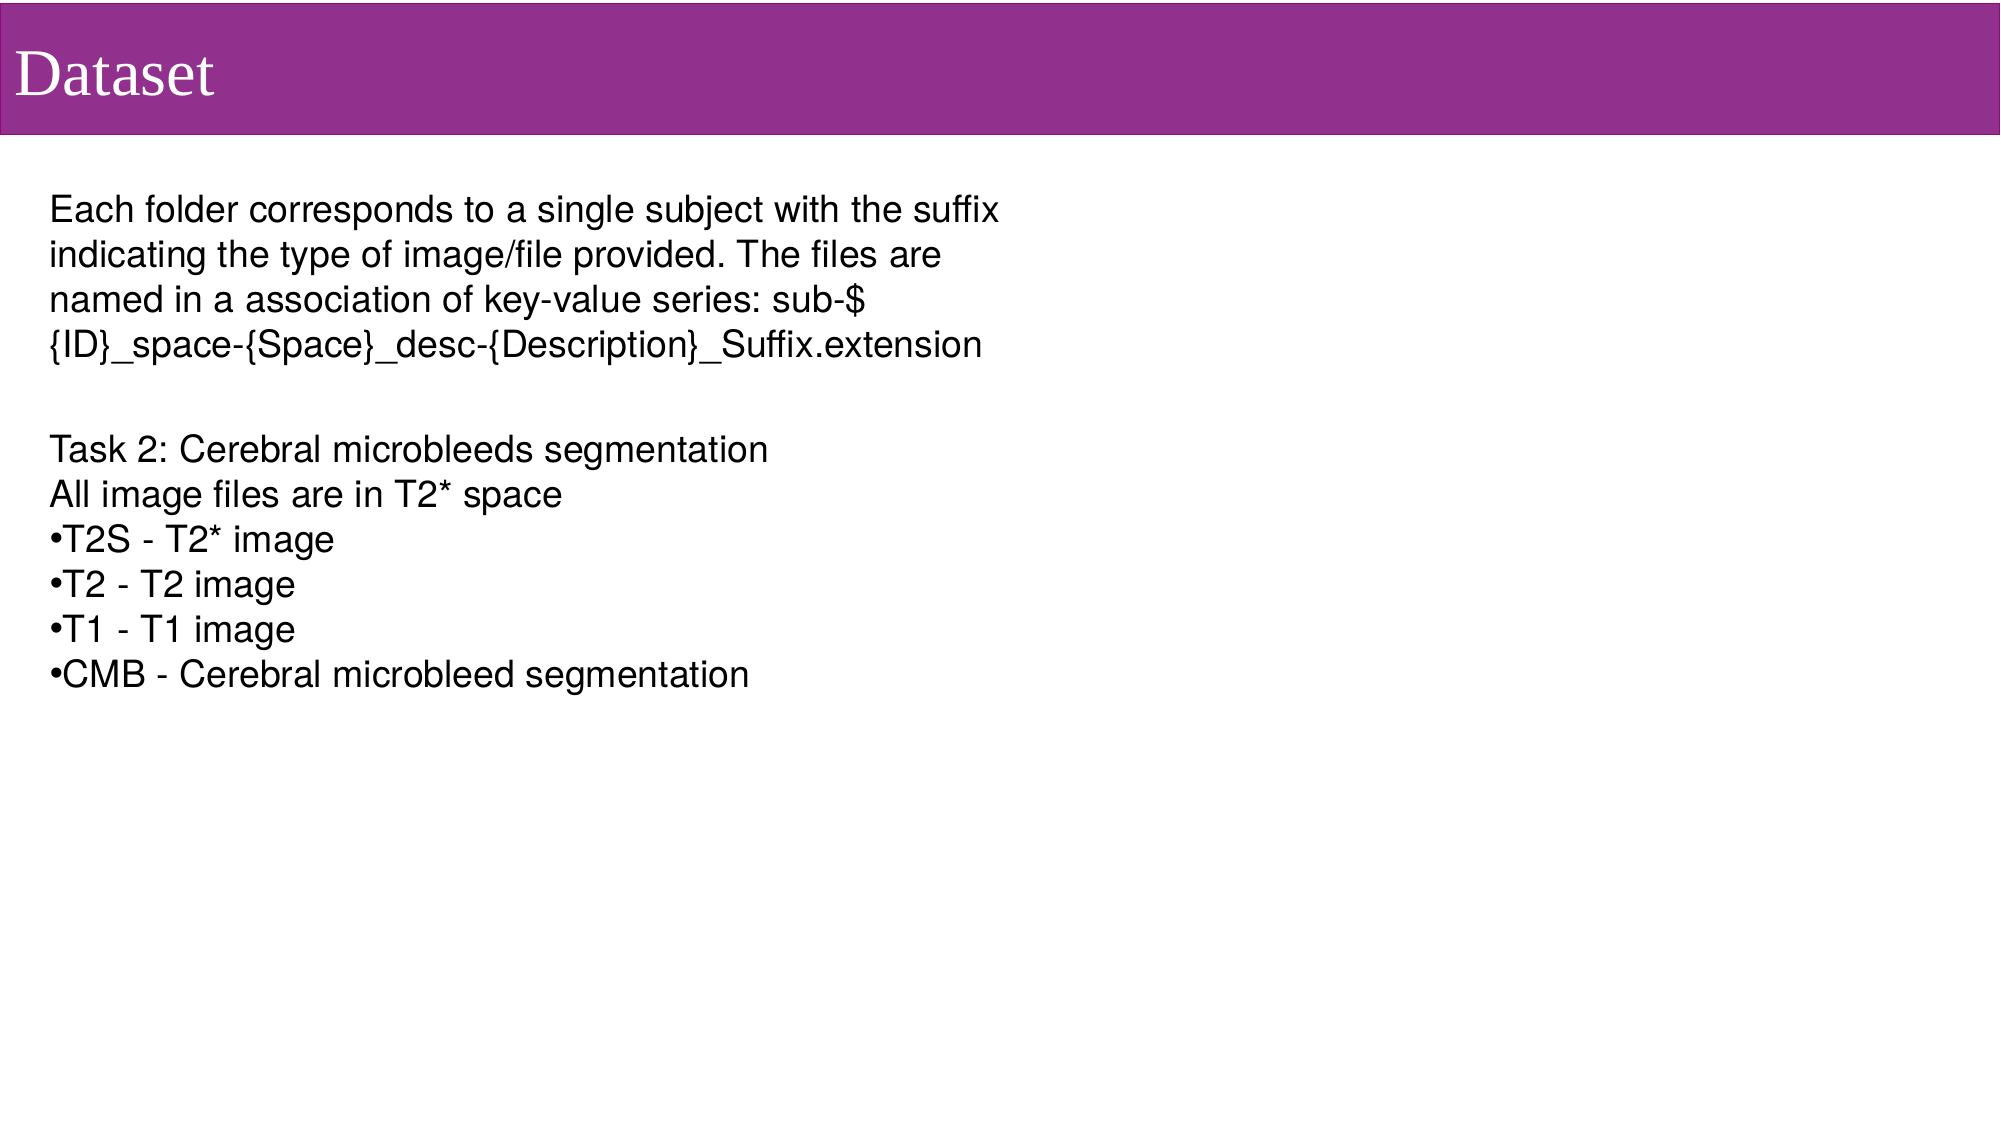

Dataset
Each folder corresponds to a single subject with the suffix indicating the type of image/file provided. The files are named in a association of key-value series: sub-${ID}_space-{Space}_desc-{Description}_Suffix.extension
Task 2: Cerebral microbleeds segmentation
All image files are in T2* space
T2S - T2* image
T2 - T2 image
T1 - T1 image
CMB - Cerebral microbleed segmentation